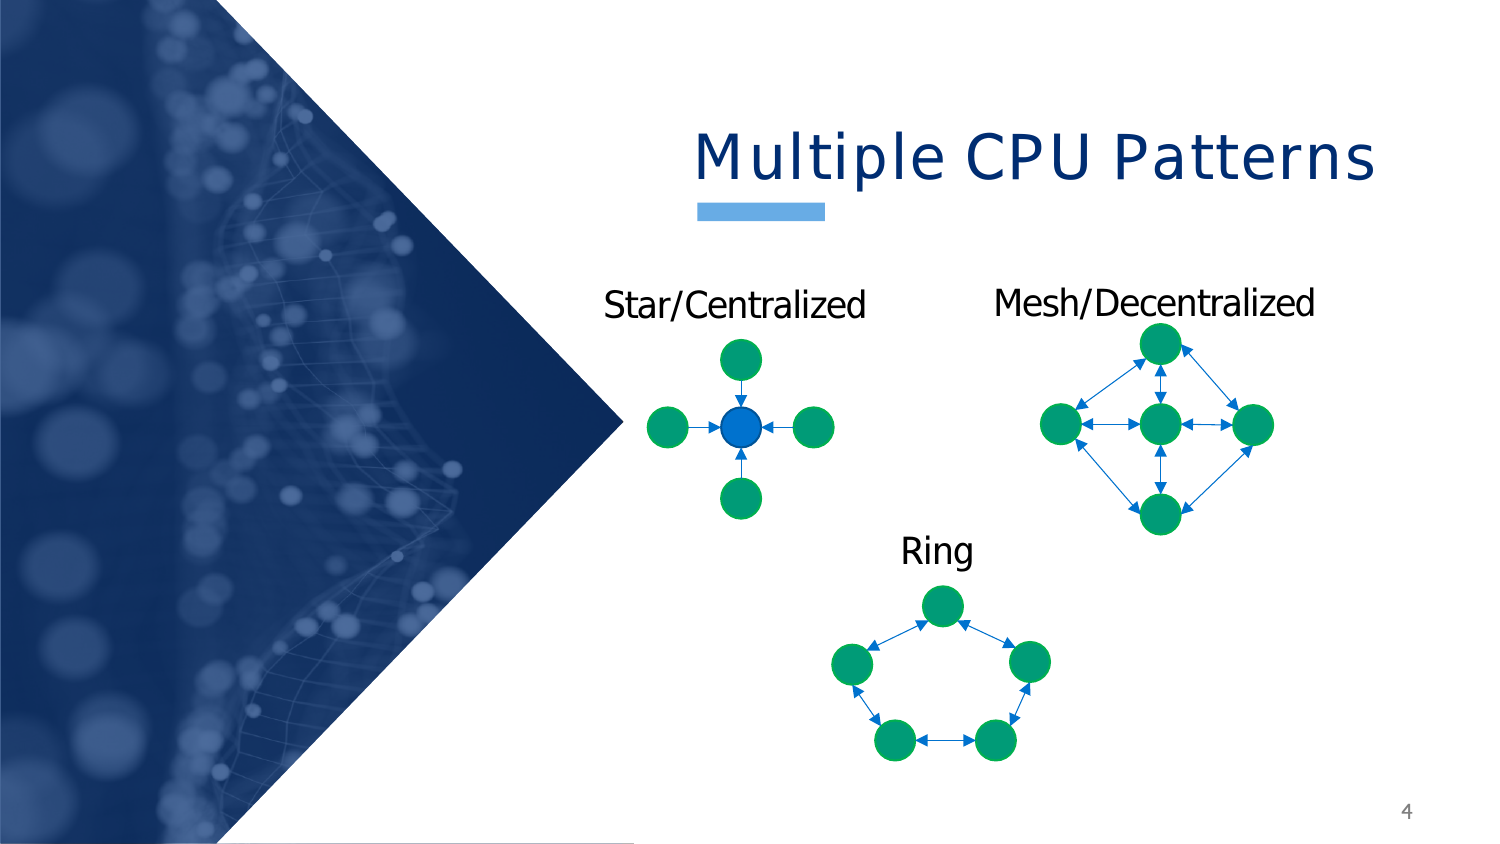

# Multiple CPU Patterns
Mesh/Decentralized

Star/Centralized

Ring